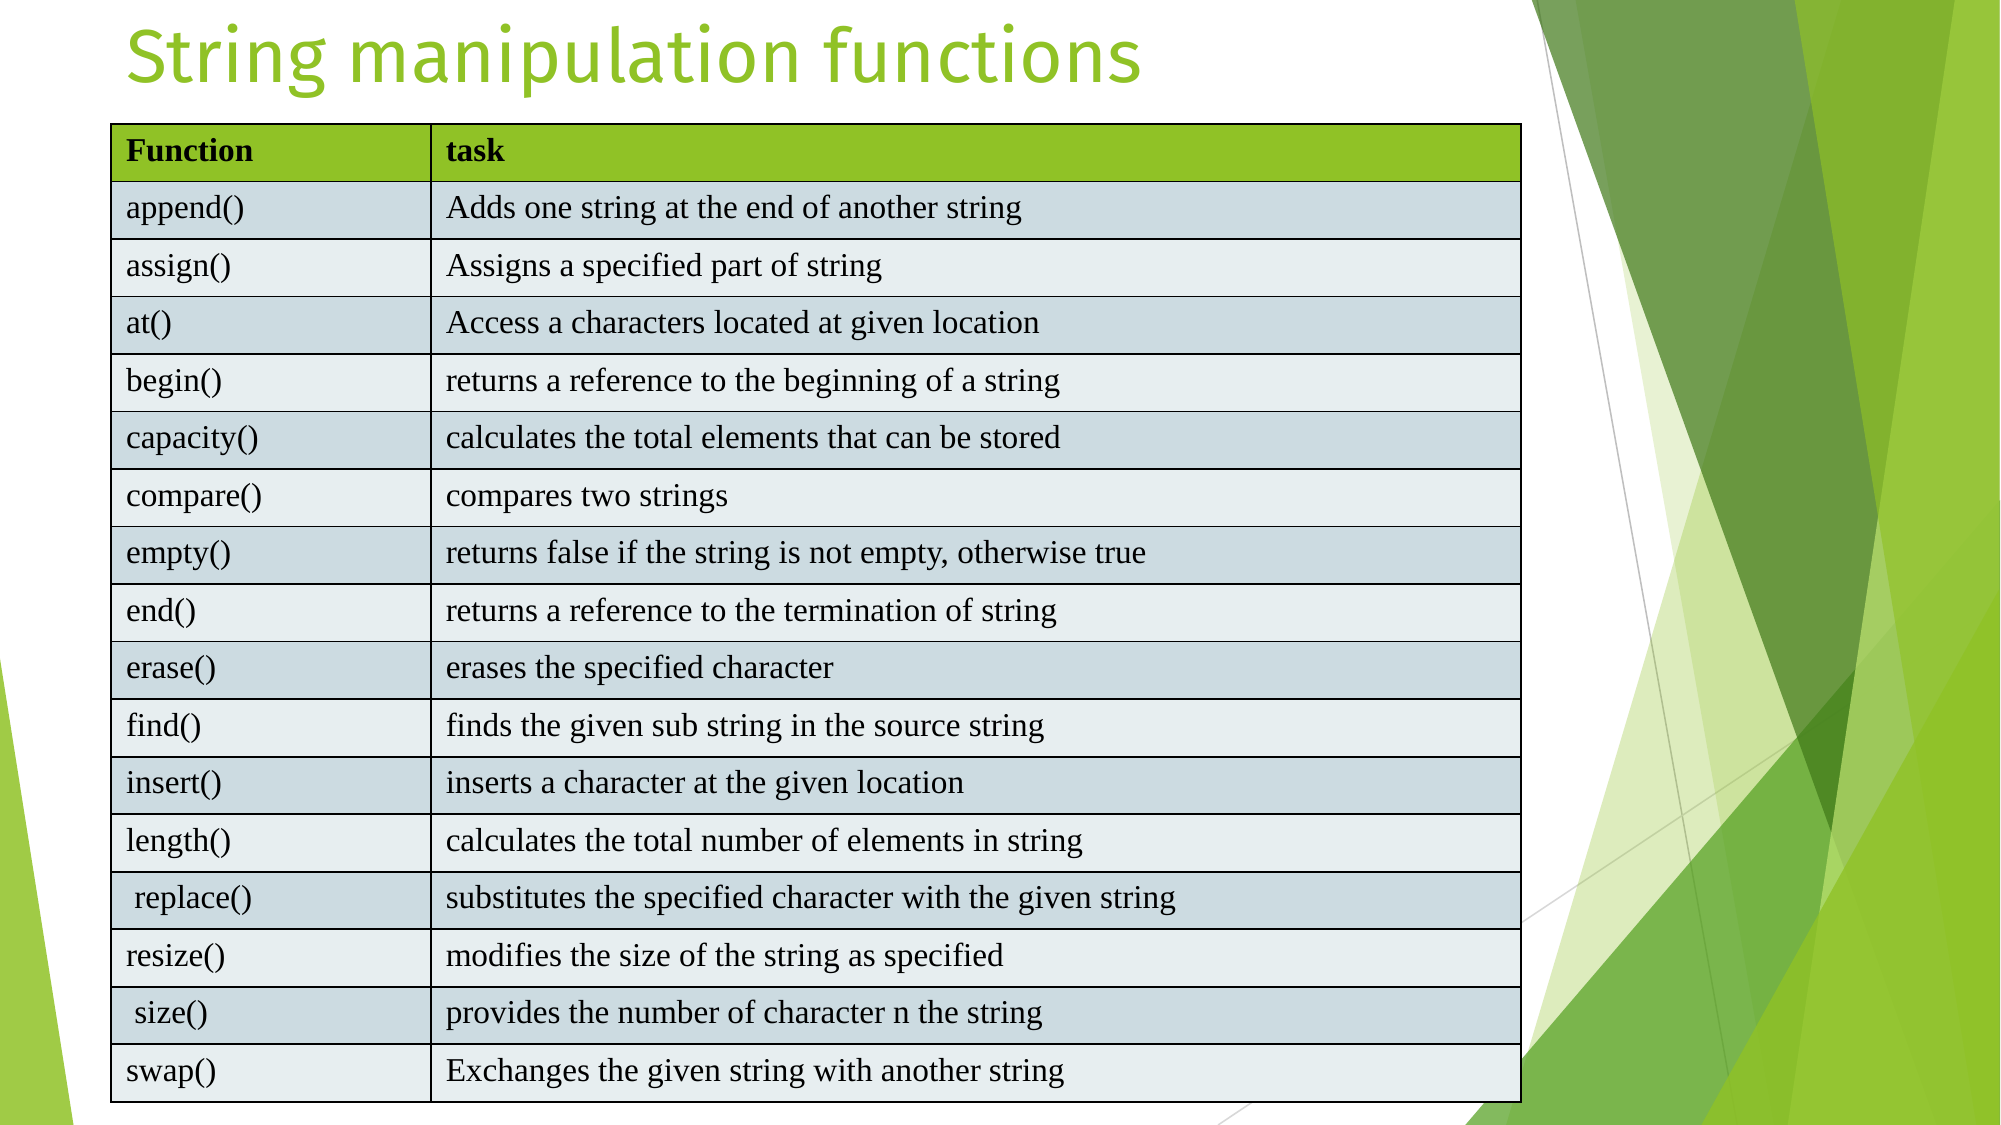

# String manipulation functions
| Function | task |
| --- | --- |
| append() | Adds one string at the end of another string |
| assign() | Assigns a specified part of string |
| at() | Access a characters located at given location |
| begin() | returns a reference to the beginning of a string |
| capacity() | calculates the total elements that can be stored |
| compare() | compares two strings |
| empty() | returns false if the string is not empty, otherwise true |
| end() | returns a reference to the termination of string |
| erase() | erases the specified character |
| find() | finds the given sub string in the source string |
| insert() | inserts a character at the given location |
| length() | calculates the total number of elements in string |
| replace() | substitutes the specified character with the given string |
| resize() | modifies the size of the string as specified |
| size() | provides the number of character n the string |
| swap() | Exchanges the given string with another string |